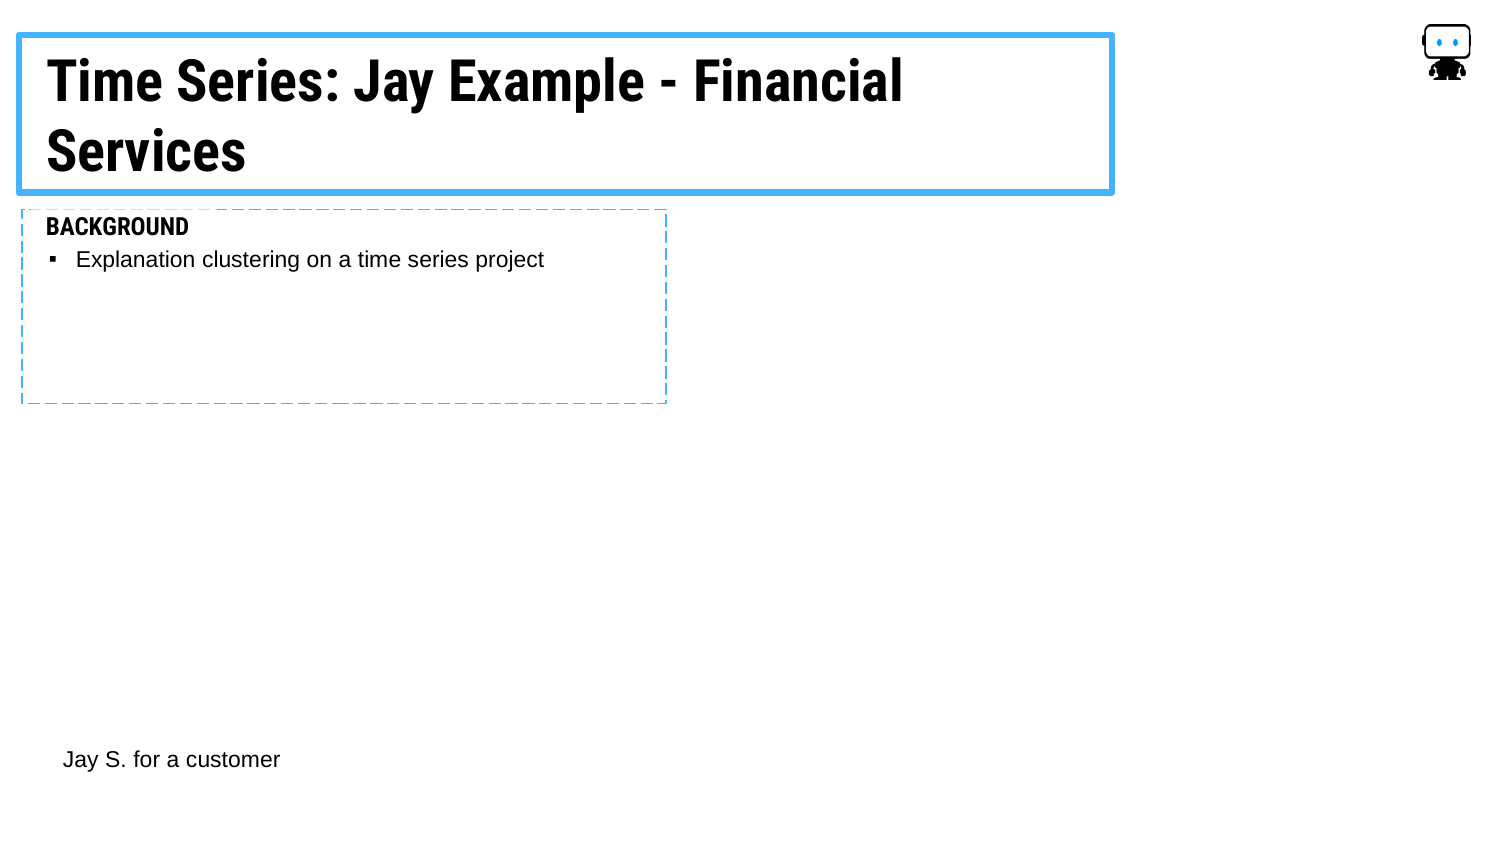

Time Series: Jay Example - Financial Services

BACKGROUND
Explanation clustering on a time series project

Jay S. for a customer